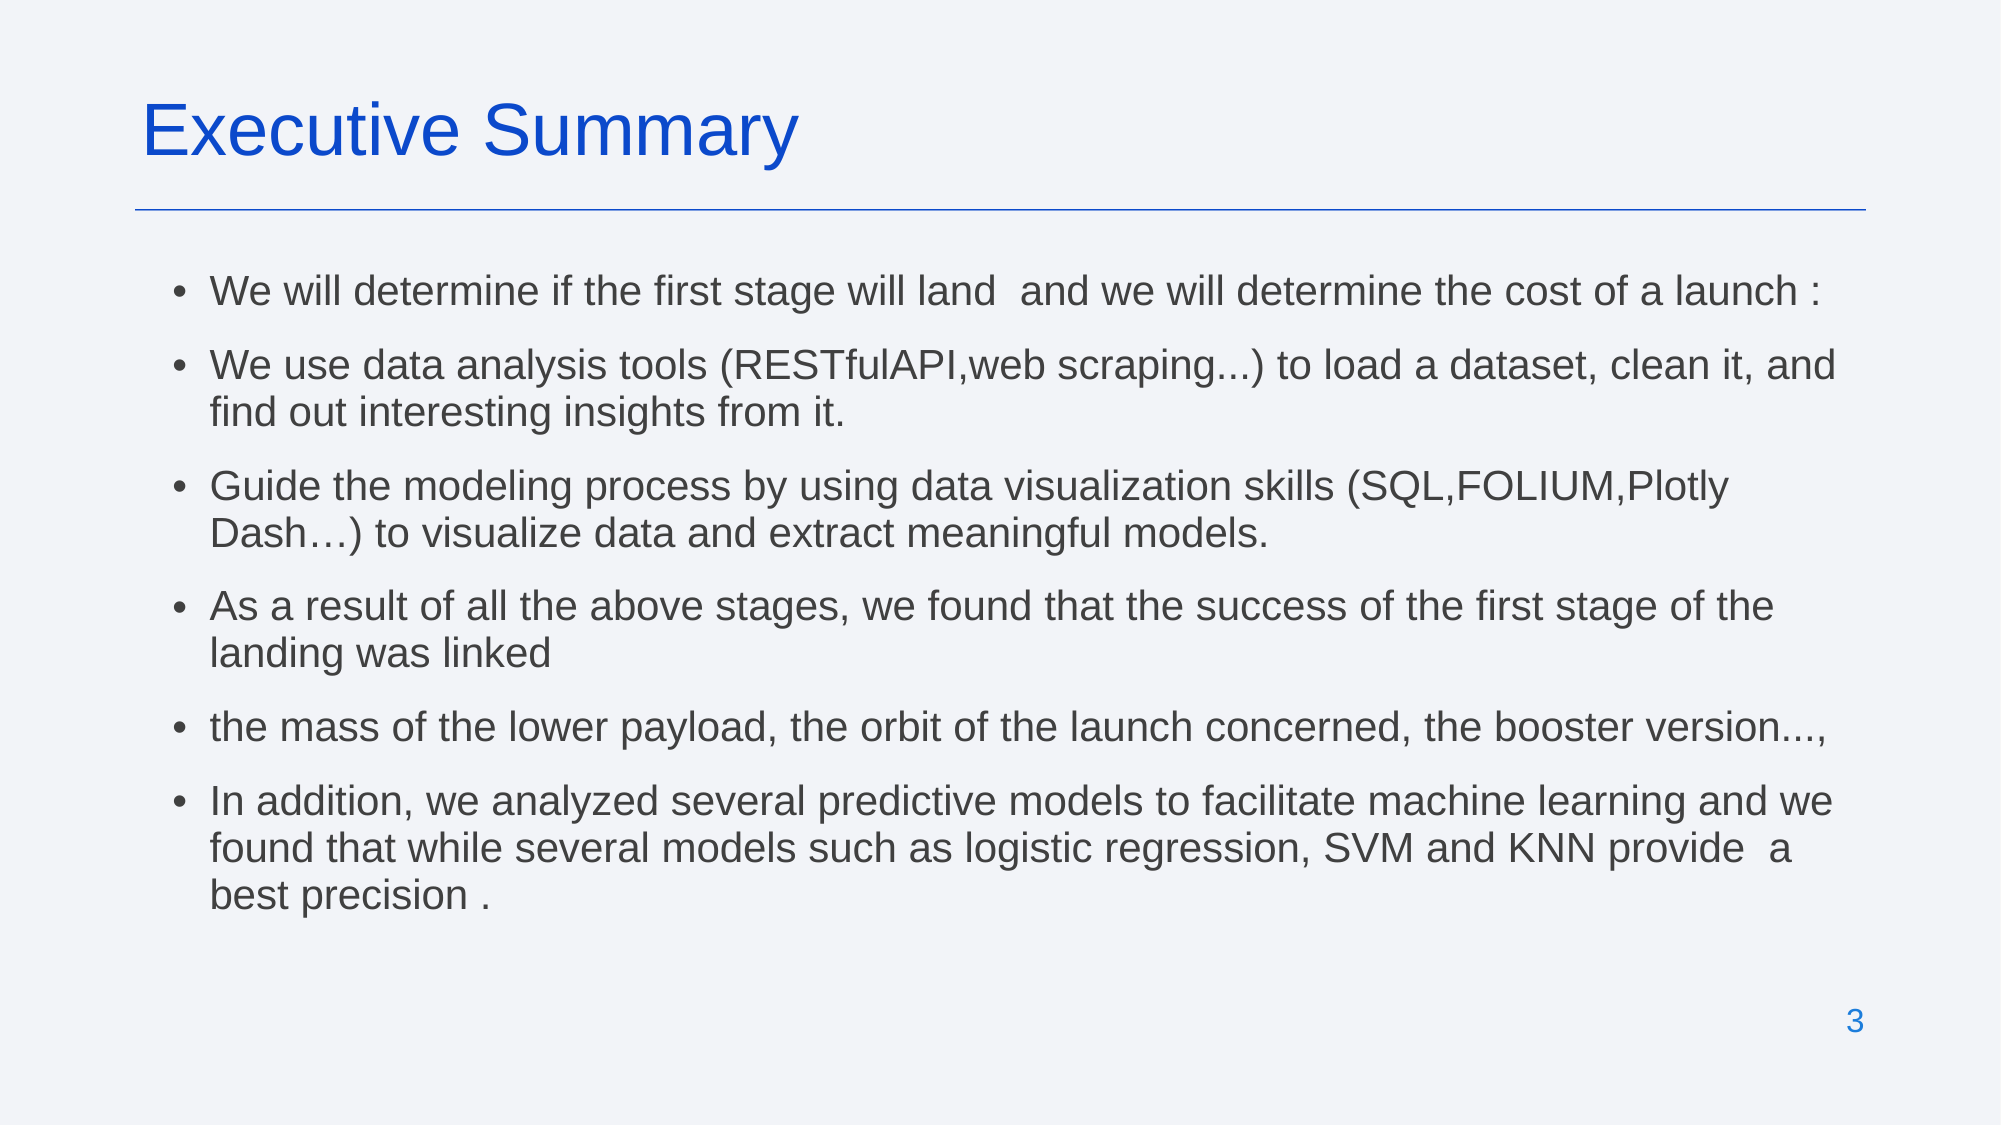

Executive Summary
We will determine if the first stage will land  and we will determine the cost of a launch :
We use data analysis tools (RESTfulAPI,web scraping...) to load a dataset, clean it, and find out interesting insights from it.
Guide the modeling process by using data visualization skills (SQL,FOLIUM,Plotly Dash…) to visualize data and extract meaningful models.
As a result of all the above stages, we found that the success of the first stage of the landing was linked
the mass of the lower payload, the orbit of the launch concerned, the booster version...,
In addition, we analyzed several predictive models to facilitate machine learning and we found that while several models such as logistic regression, SVM and KNN provide  a best precision .

3